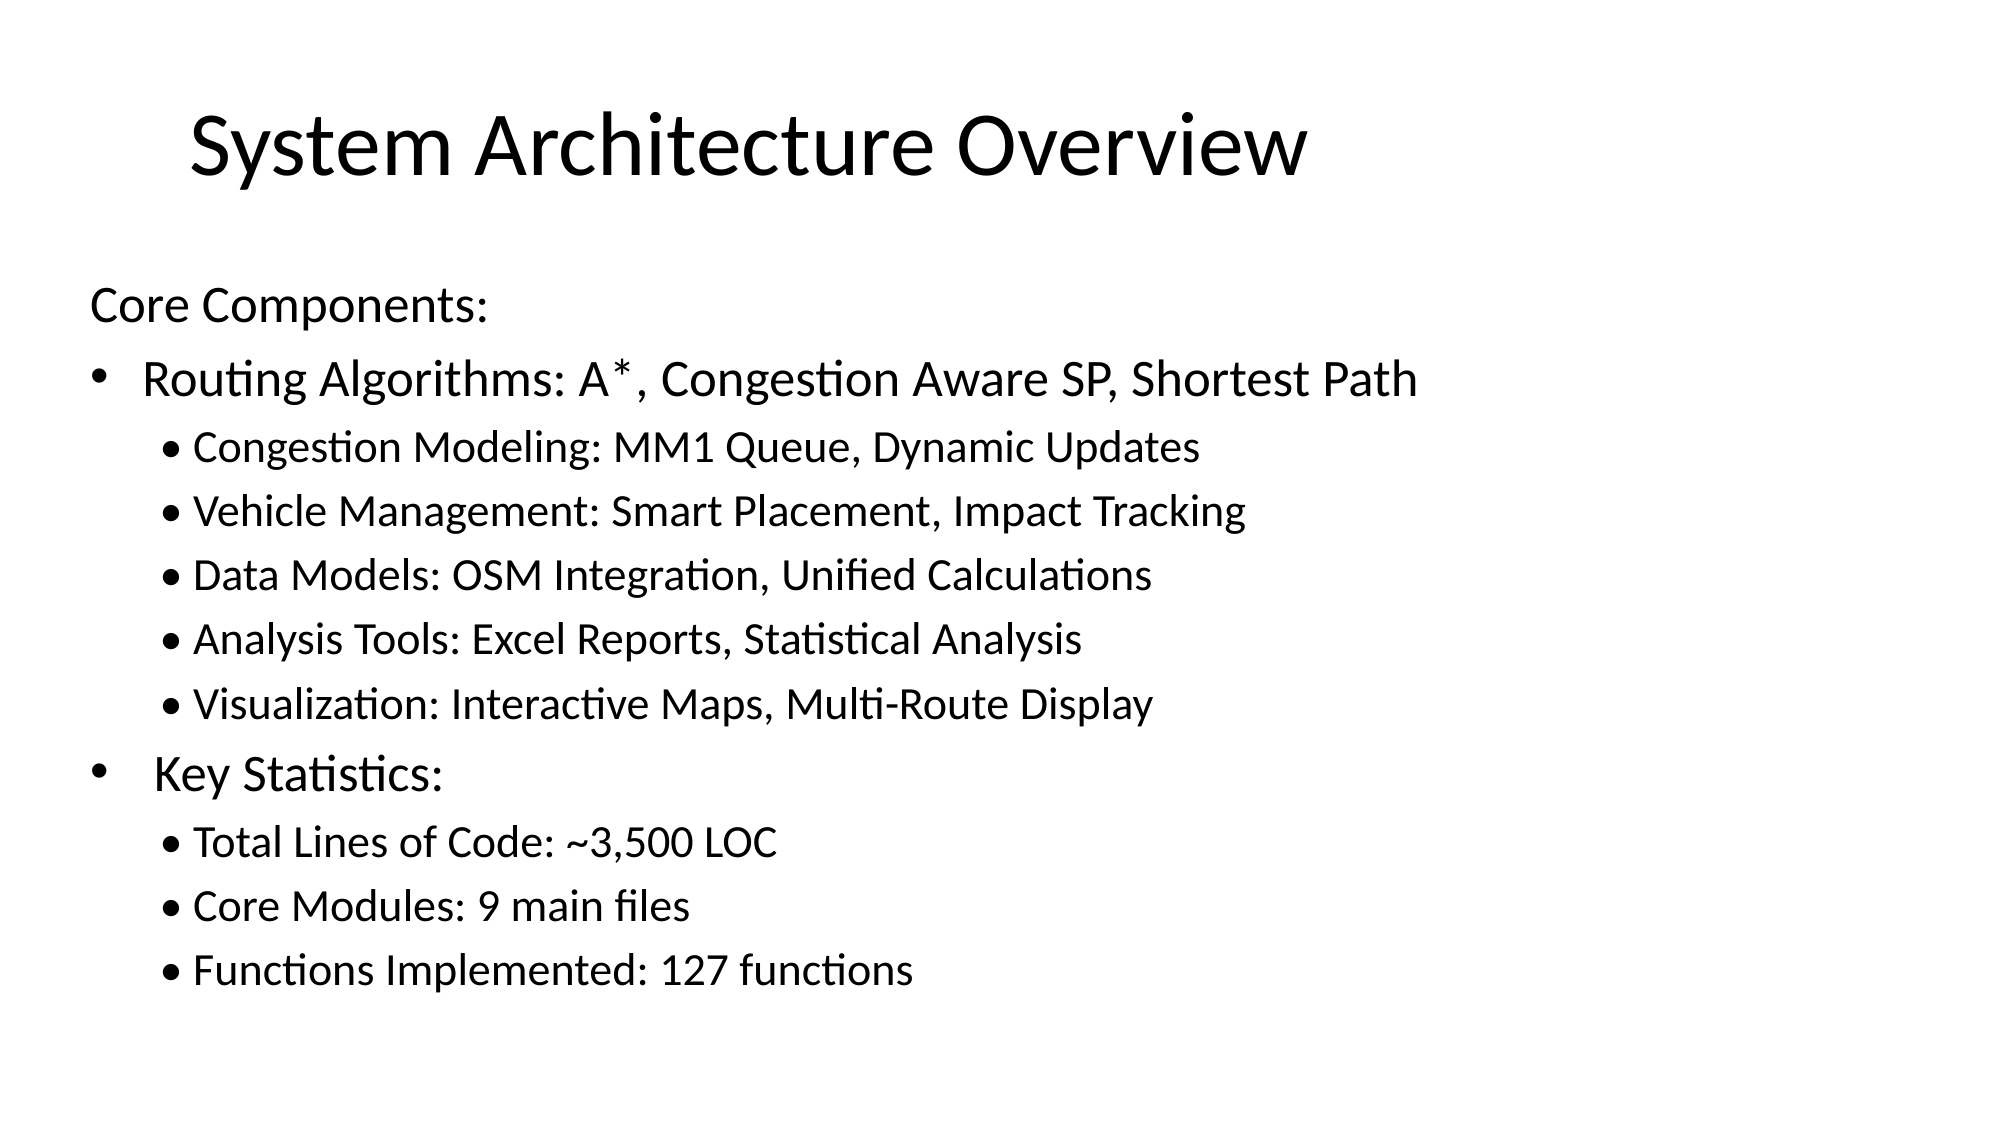

# System Architecture Overview
Core Components:
Routing Algorithms: A*, Congestion Aware SP, Shortest Path
• Congestion Modeling: MM1 Queue, Dynamic Updates
• Vehicle Management: Smart Placement, Impact Tracking
• Data Models: OSM Integration, Unified Calculations
• Analysis Tools: Excel Reports, Statistical Analysis
• Visualization: Interactive Maps, Multi-Route Display
 Key Statistics:
• Total Lines of Code: ~3,500 LOC
• Core Modules: 9 main files
• Functions Implemented: 127 functions